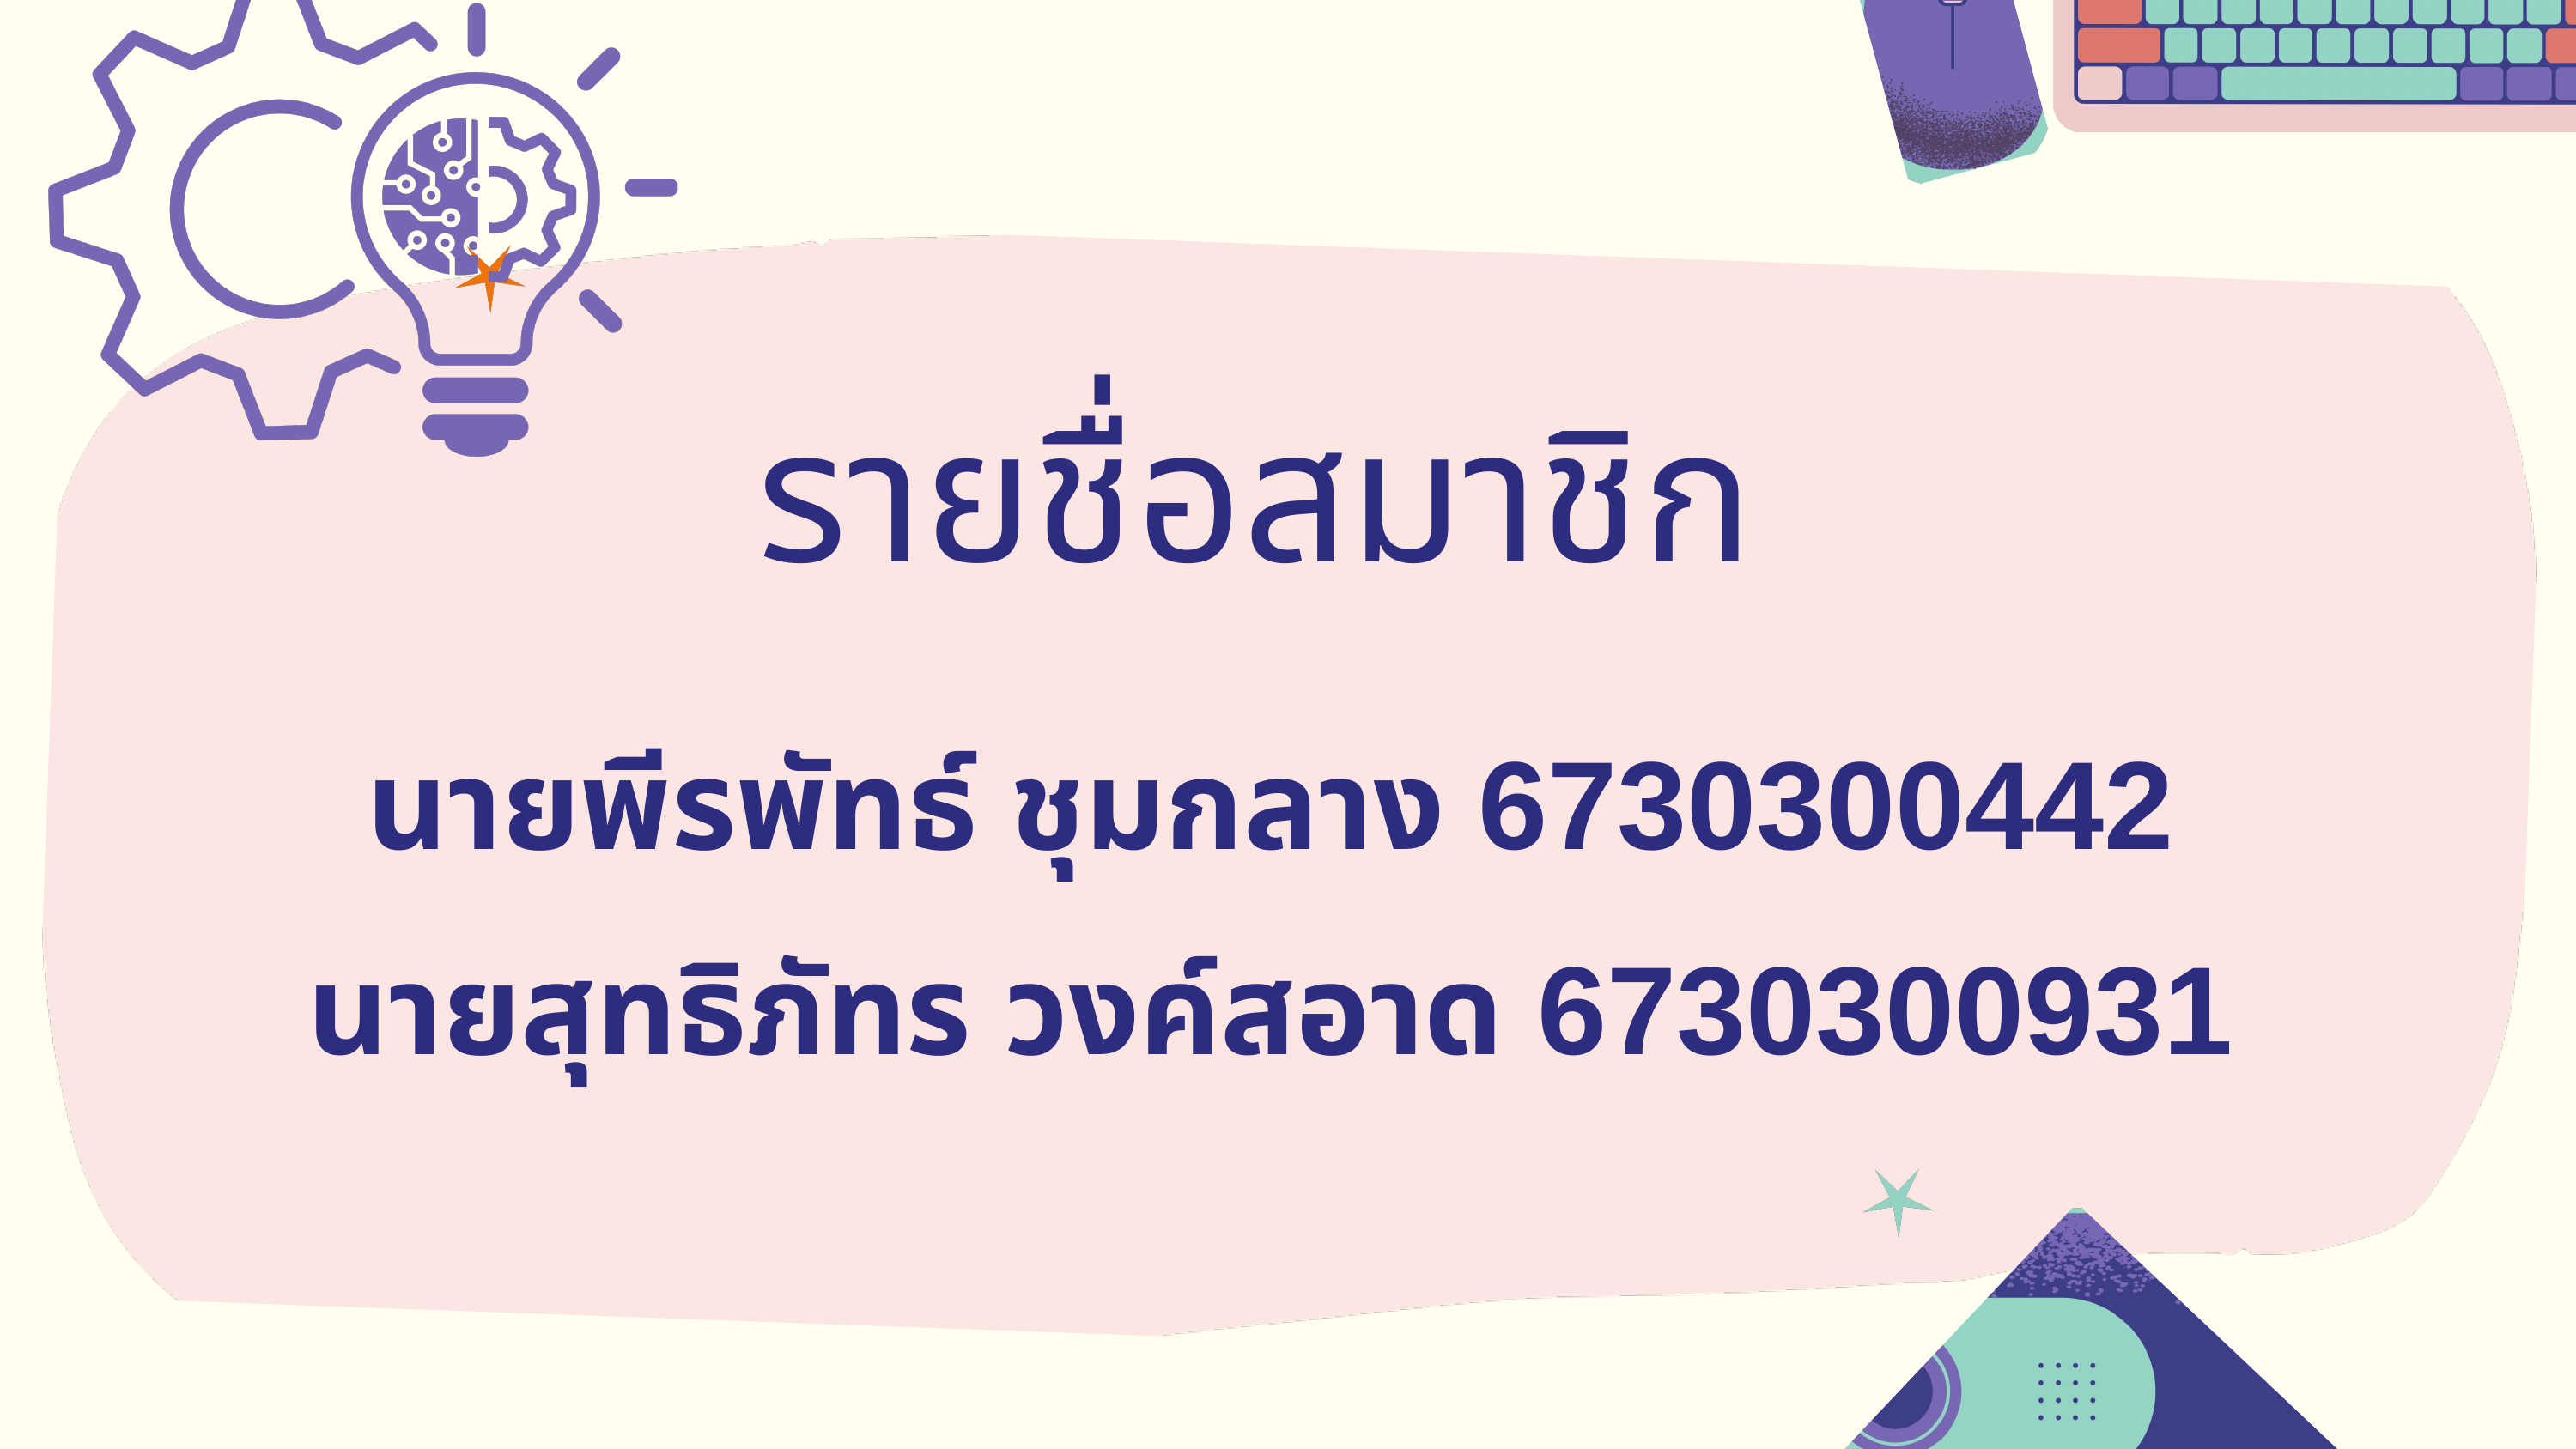

รายชื่อสมาชิก
นายพีรพัทธ์ ชุมกลาง 6730300442

นายสุทธิภัทร วงค์สอาด 6730300931